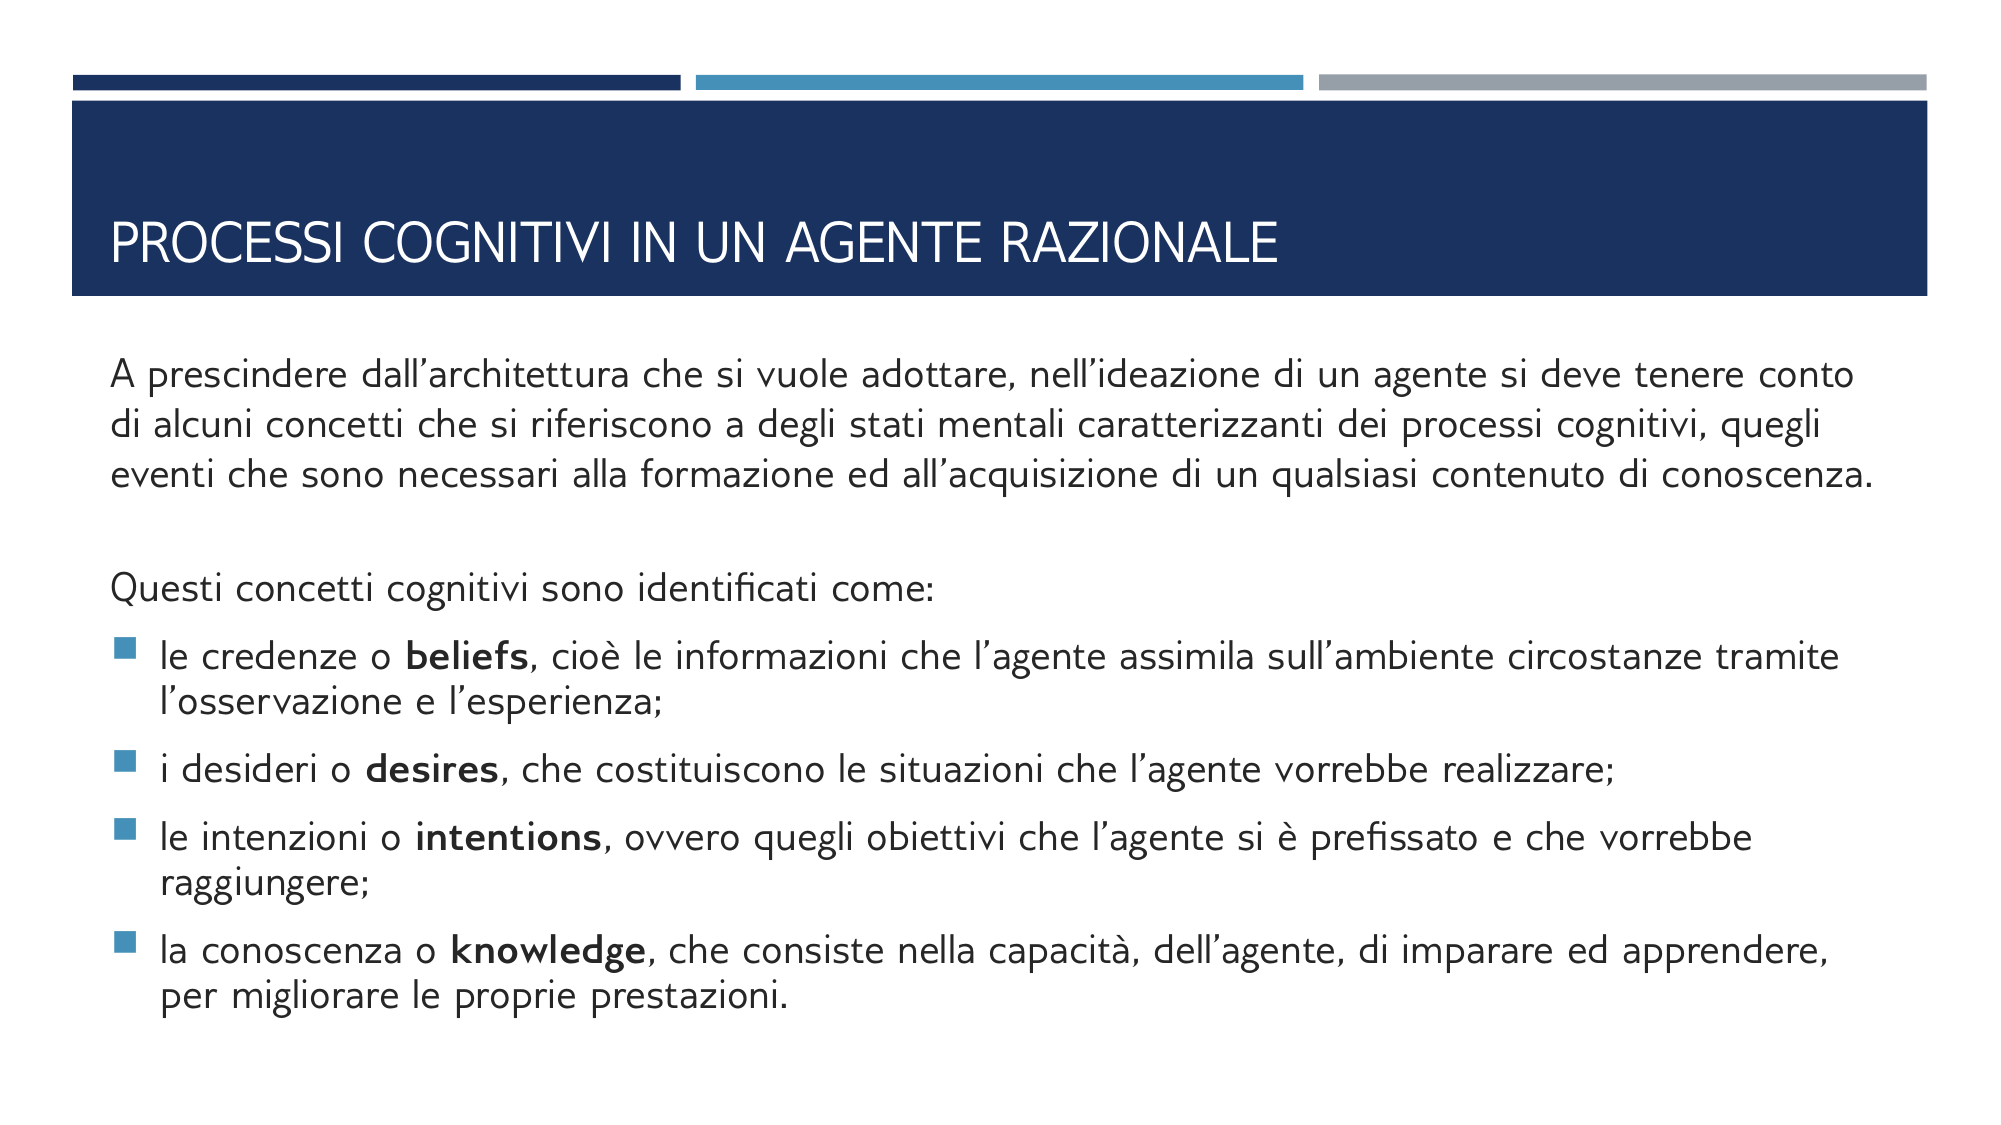

# Processi cognitivi in un agente razionale
A prescindere dall’architettura che si vuole adottare, nell’ideazione di un agente si deve tenere conto di alcuni concetti che si riferiscono a degli stati mentali caratterizzanti dei processi cognitivi, quegli eventi che sono necessari alla formazione ed all’acquisizione di un qualsiasi contenuto di conoscenza.
Questi concetti cognitivi sono identificati come:
le credenze o beliefs, cioè le informazioni che l’agente assimila sull’ambiente circostanze tramite l’osservazione e l’esperienza;
i desideri o desires, che costituiscono le situazioni che l’agente vorrebbe realizzare;
le intenzioni o intentions, ovvero quegli obiettivi che l’agente si è prefissato e che vorrebbe raggiungere;
la conoscenza o knowledge, che consiste nella capacità, dell’agente, di imparare ed apprendere, per migliorare le proprie prestazioni.